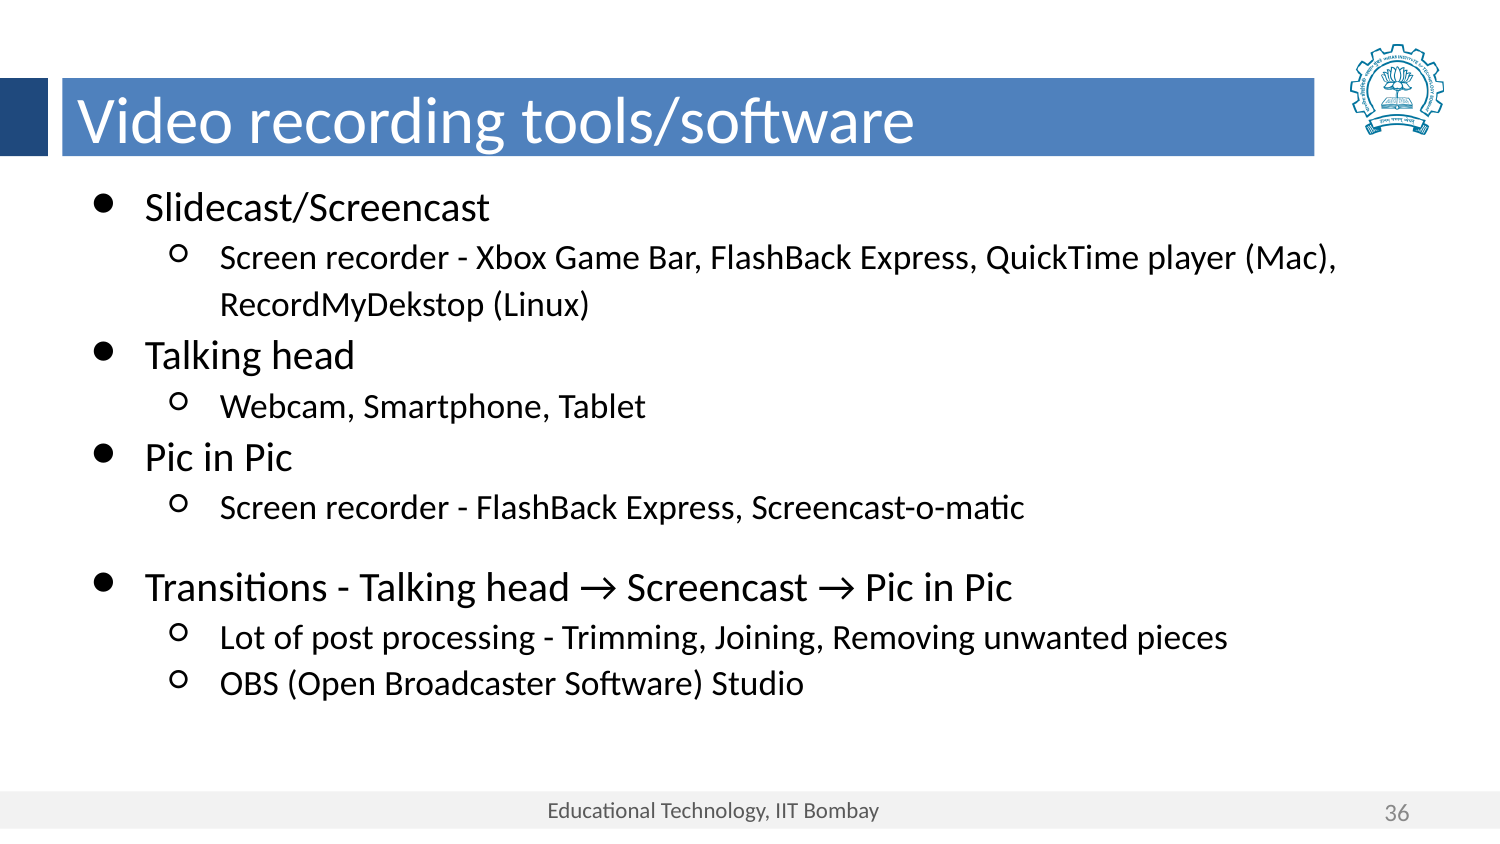

Video recording tools/software
Slidecast/Screencast
Screen recorder - Xbox Game Bar, FlashBack Express, QuickTime player (Mac), RecordMyDekstop (Linux)
Talking head
Webcam, Smartphone, Tablet
Pic in Pic
Screen recorder - FlashBack Express, Screencast-o-matic

Transitions - Talking head → Screencast → Pic in Pic
Lot of post processing - Trimming, Joining, Removing unwanted pieces
OBS (Open Broadcaster Software) Studio

36